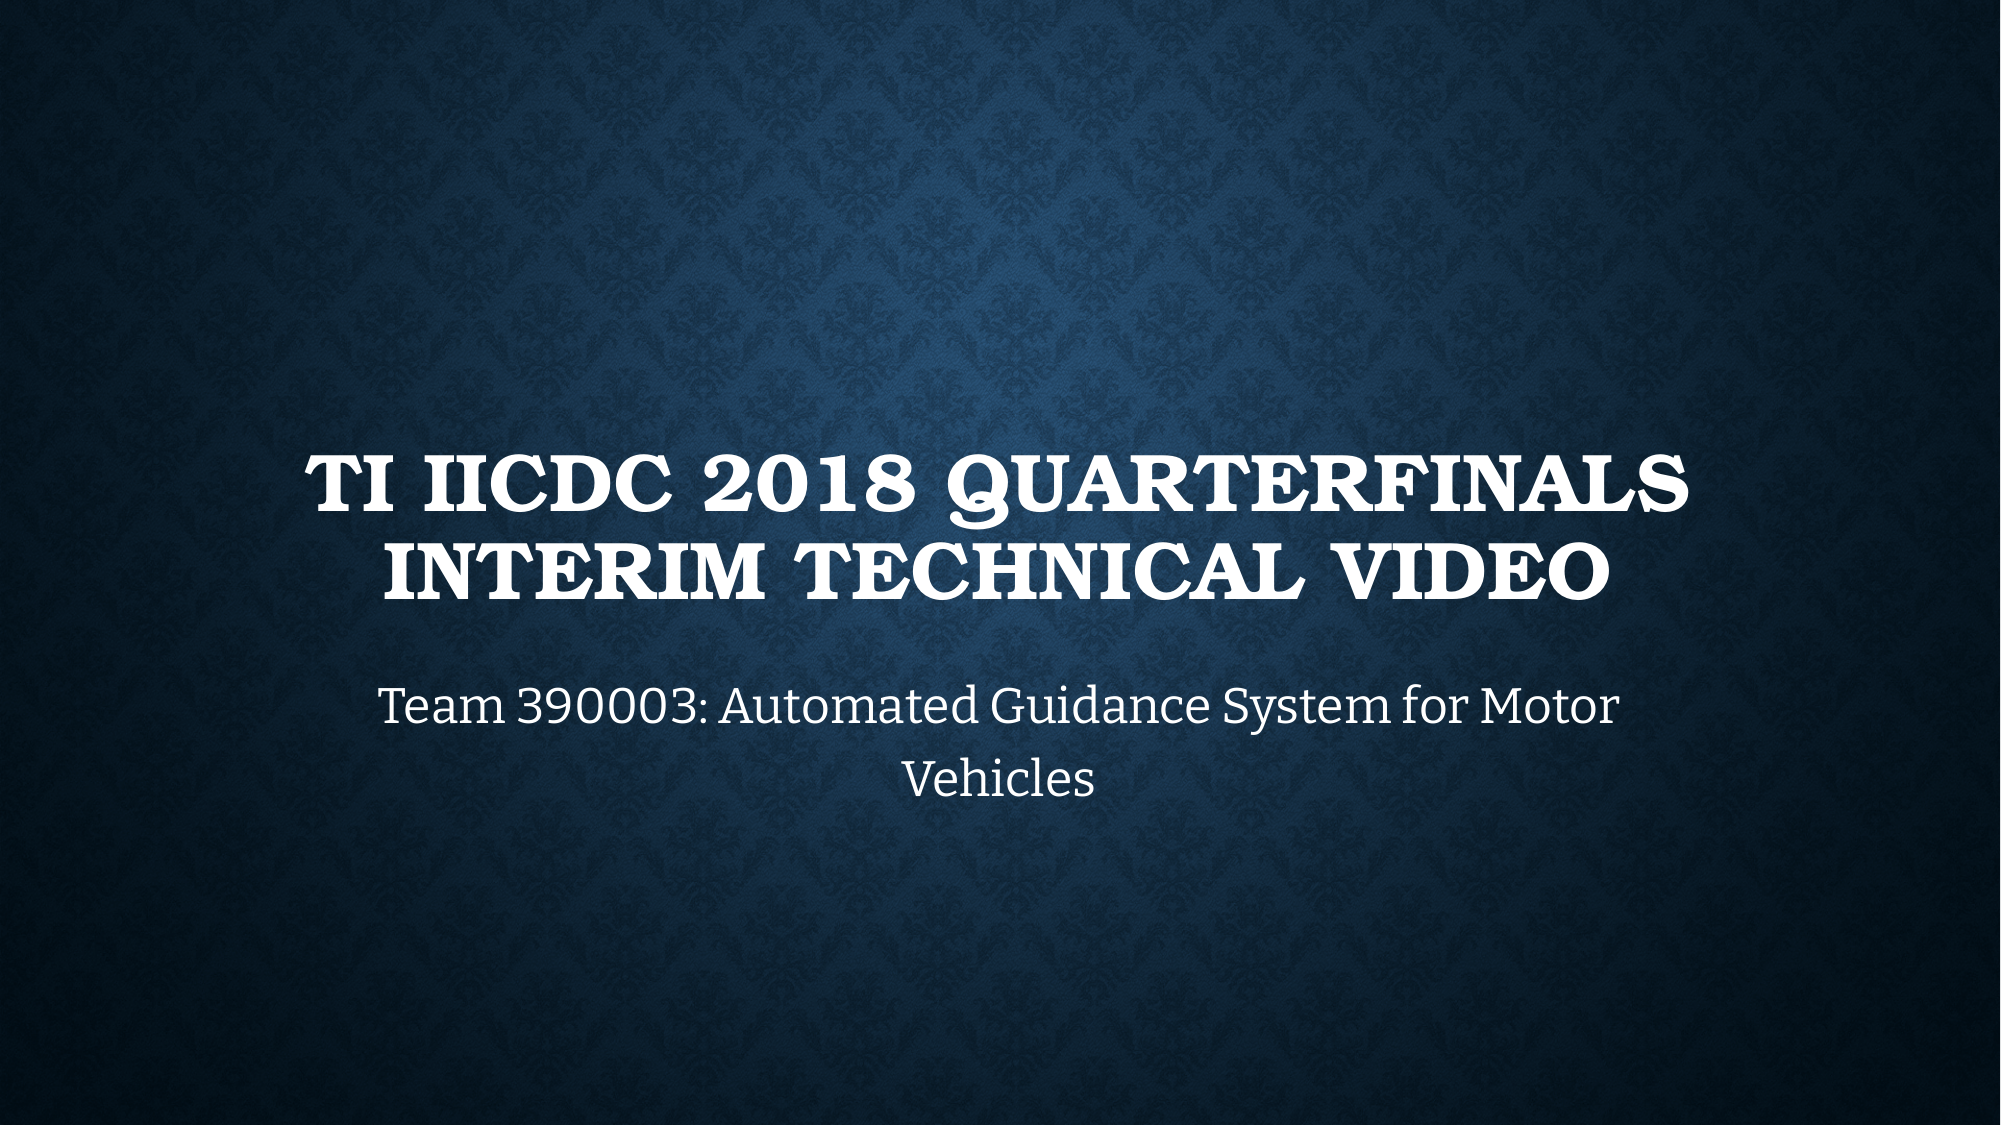

# TI IIcDC 2018 Quarterfinals interim technical video
Team 390003: Automated Guidance System for Motor Vehicles